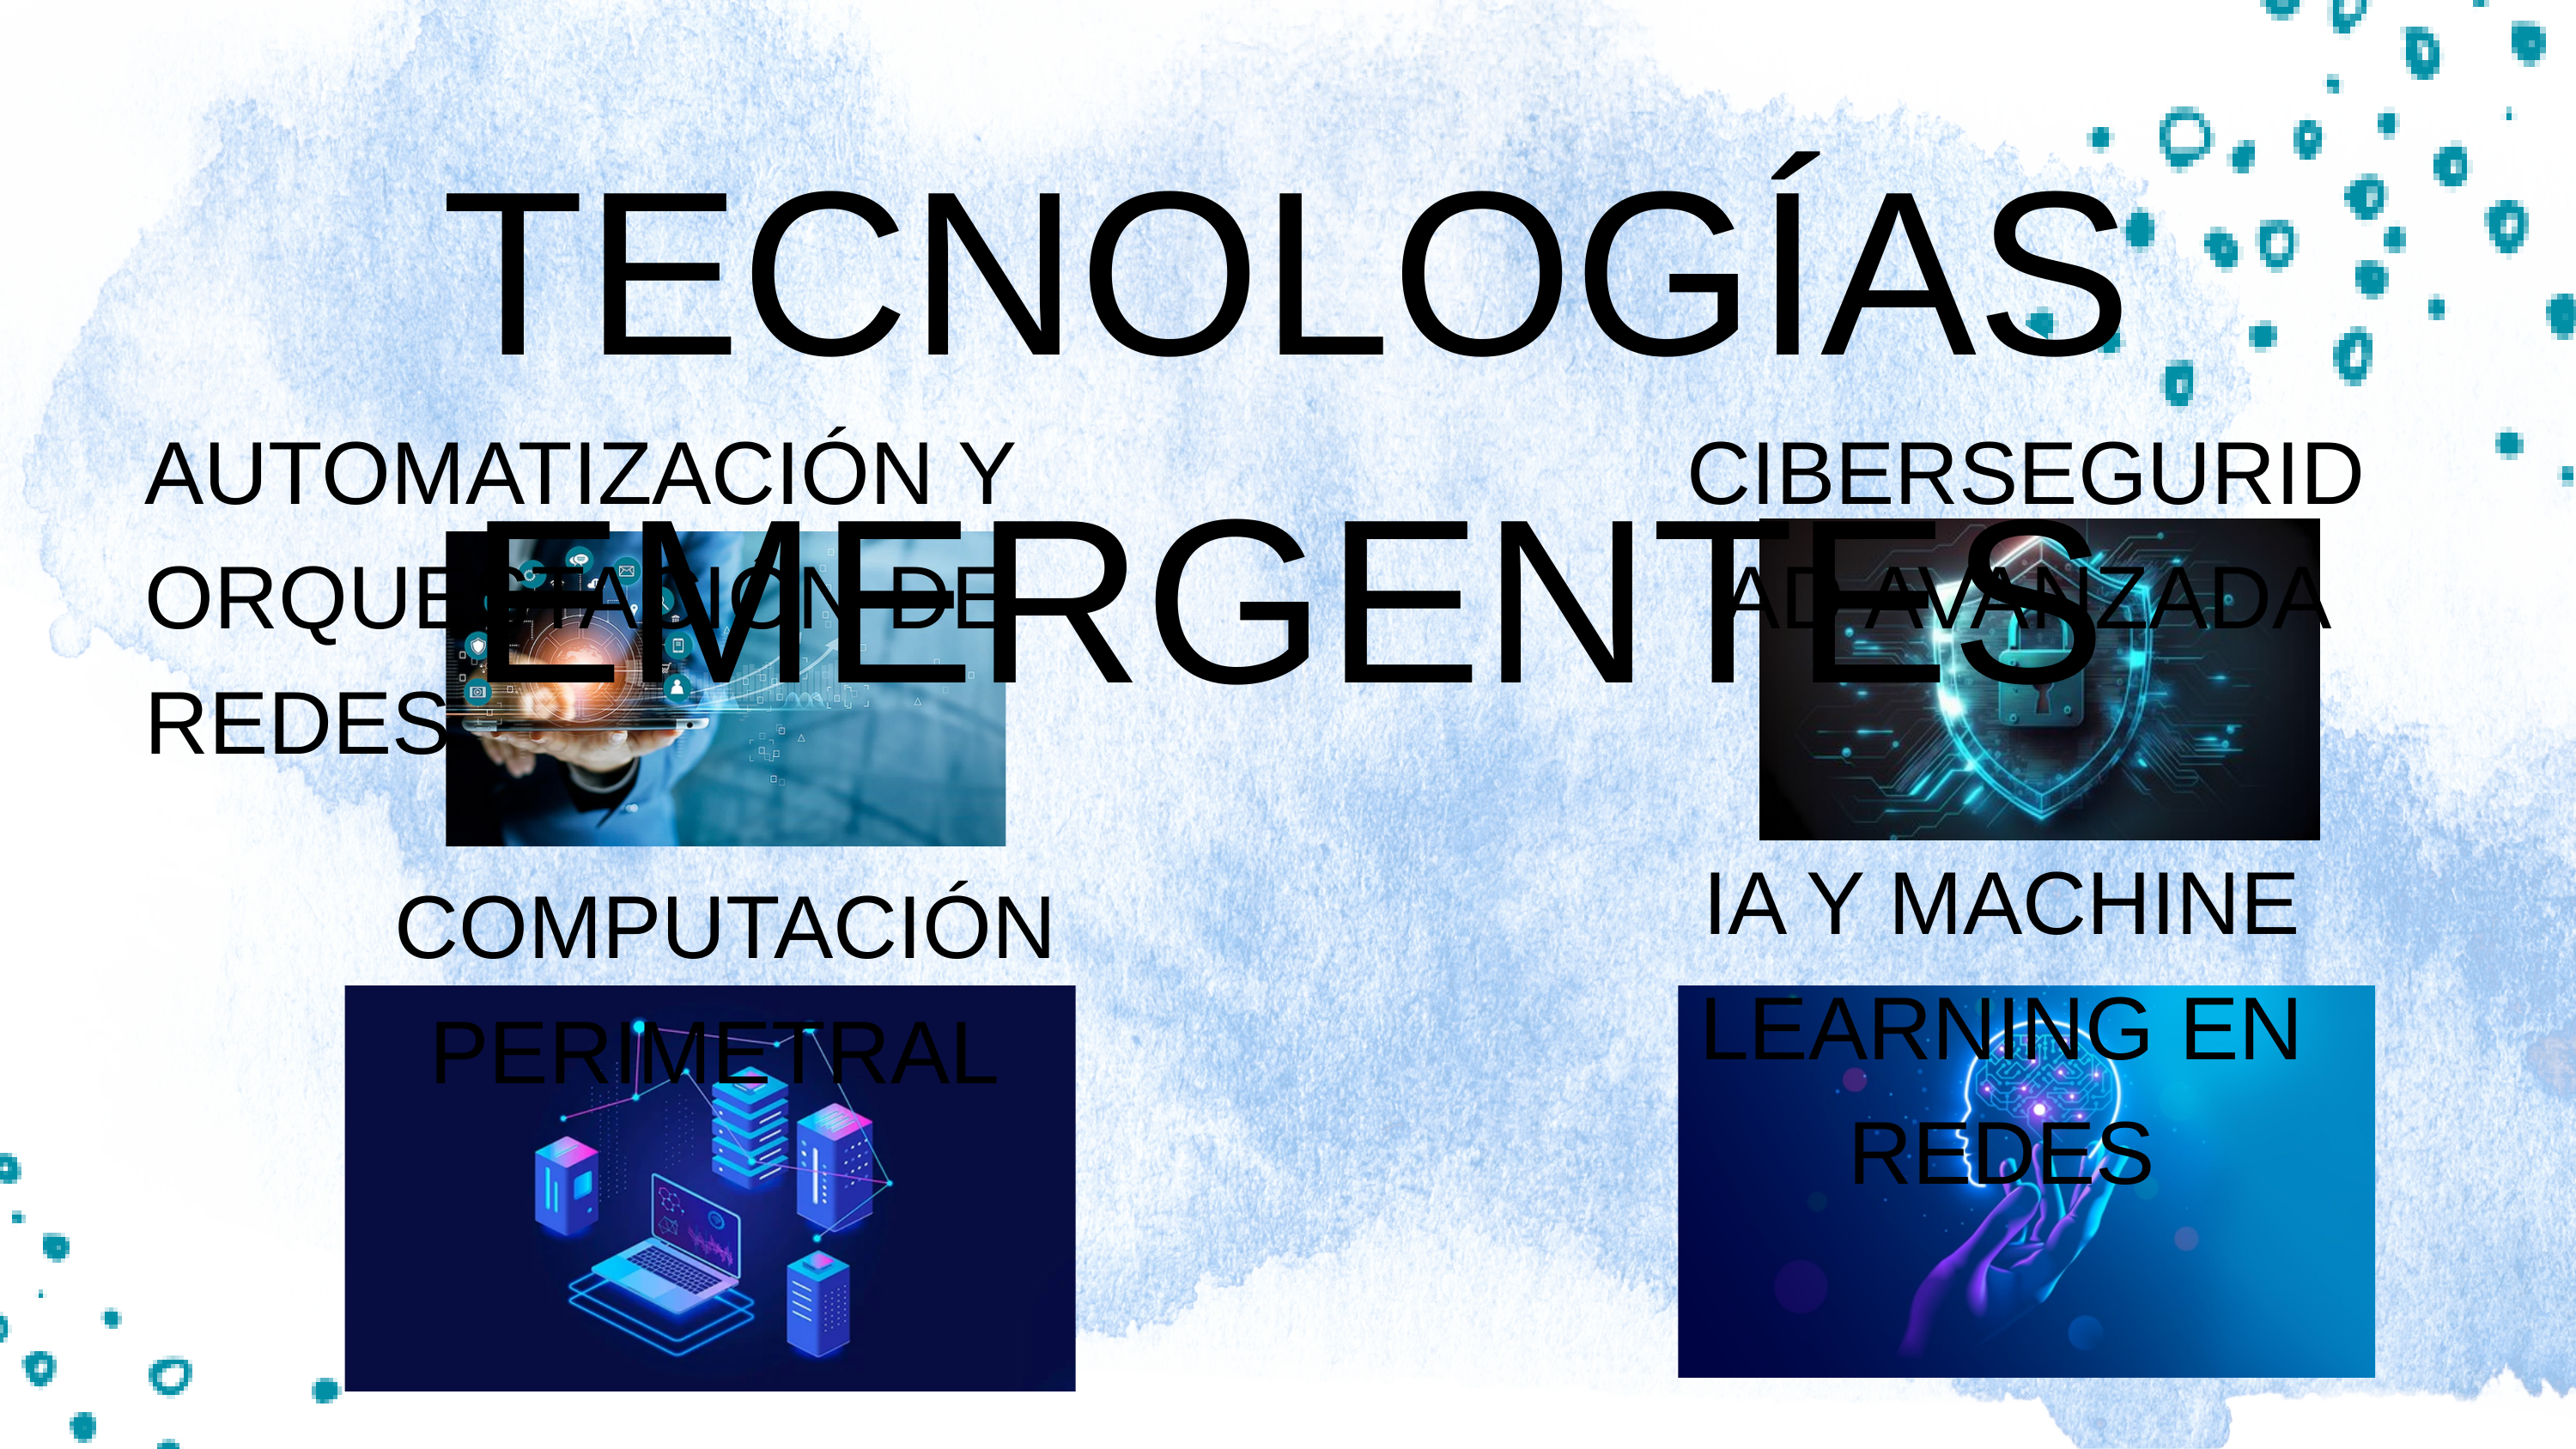

TECNOLOGÍAS EMERGENTES
AUTOMATIZACIÓN Y ORQUESTACIÓN DE REDES
CIBERSEGURIDAD AVANZADA

IA Y MACHINE LEARNING EN REDES
COMPUTACIÓN PERIMETRAL